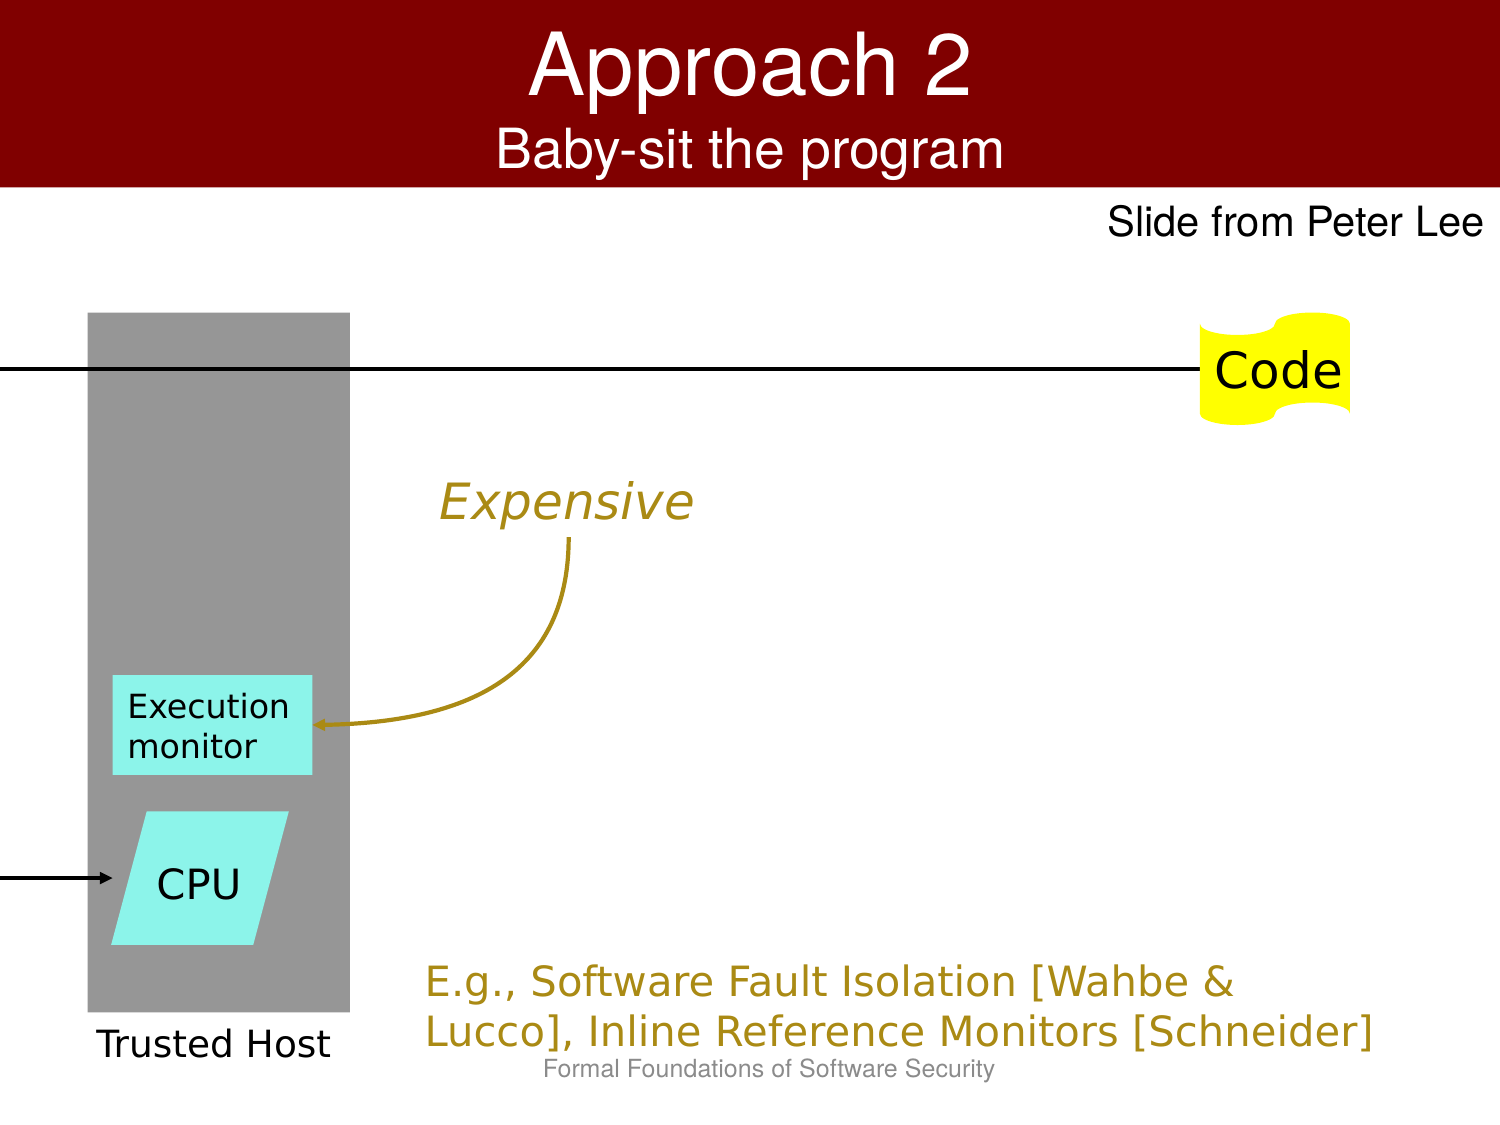

# Approach 2 Baby-sit the program
Slide from Peter Lee

Code
Expensive
Execution monitor

CPU
E.g., Software Fault Isolation [Wahbe & Lucco], Inline Reference Monitors [Schneider]
Trusted Host